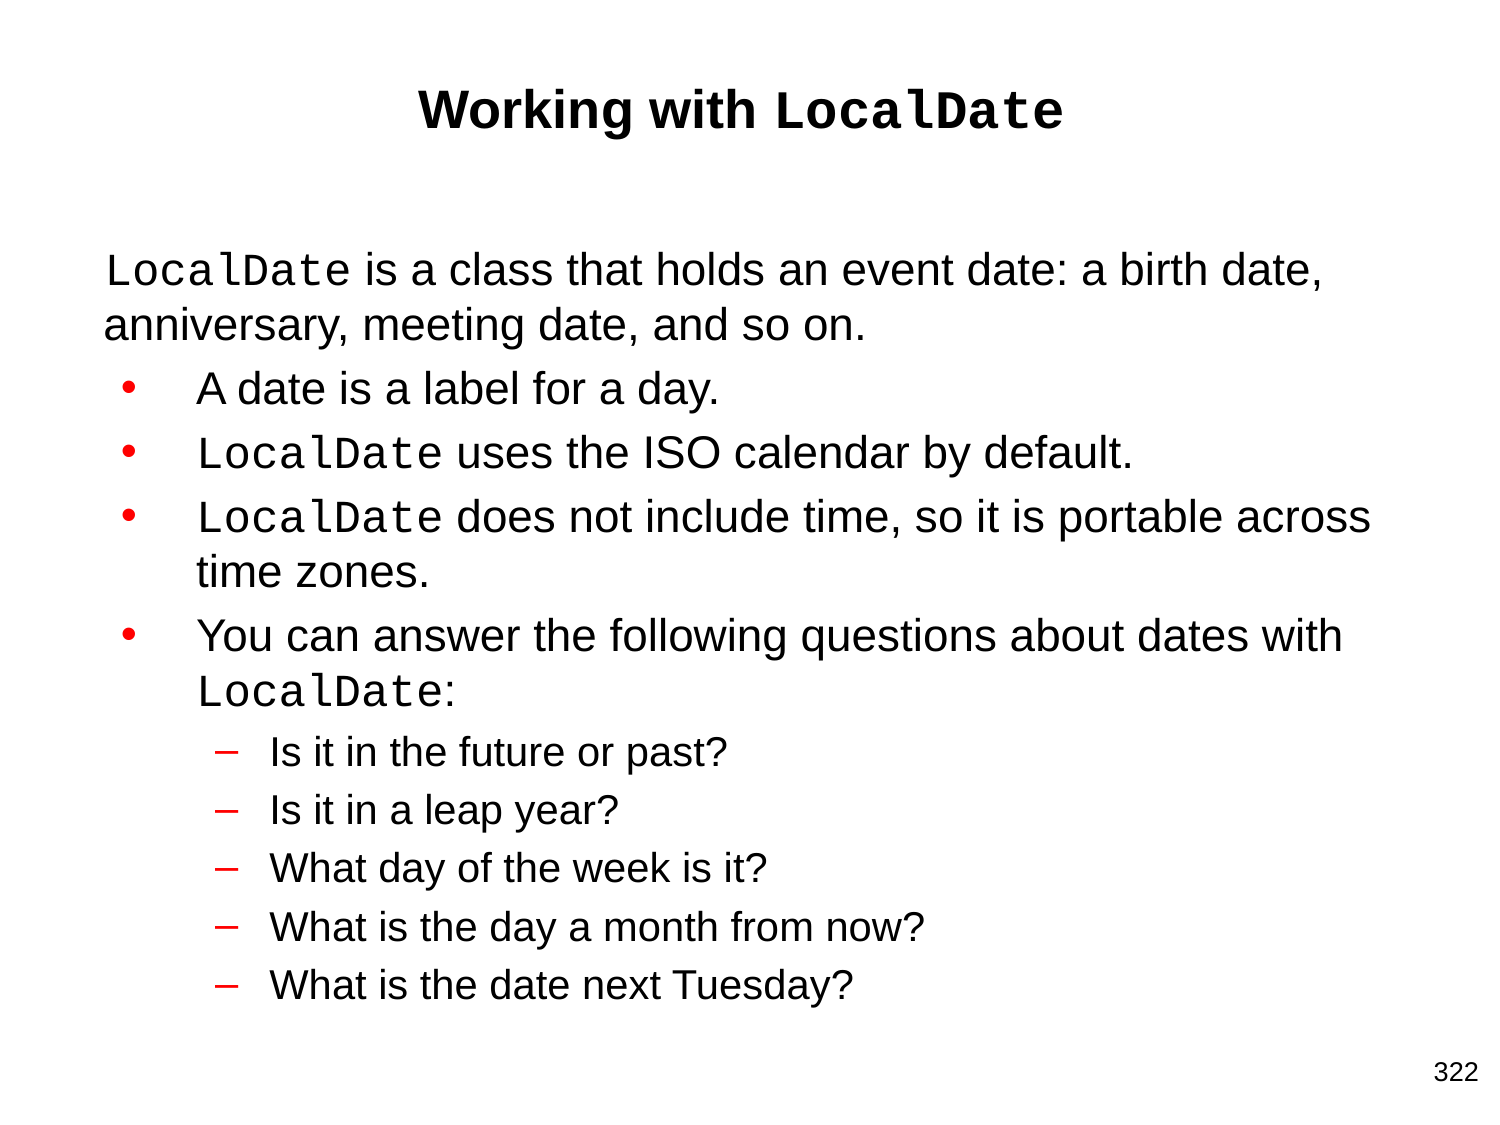

# Working with LocalDate
LocalDate is a class that holds an event date: a birth date, anniversary, meeting date, and so on.
A date is a label for a day.
LocalDate uses the ISO calendar by default.
LocalDate does not include time, so it is portable across time zones.
You can answer the following questions about dates with LocalDate:
Is it in the future or past?
Is it in a leap year?
What day of the week is it?
What is the day a month from now?
What is the date next Tuesday?
322